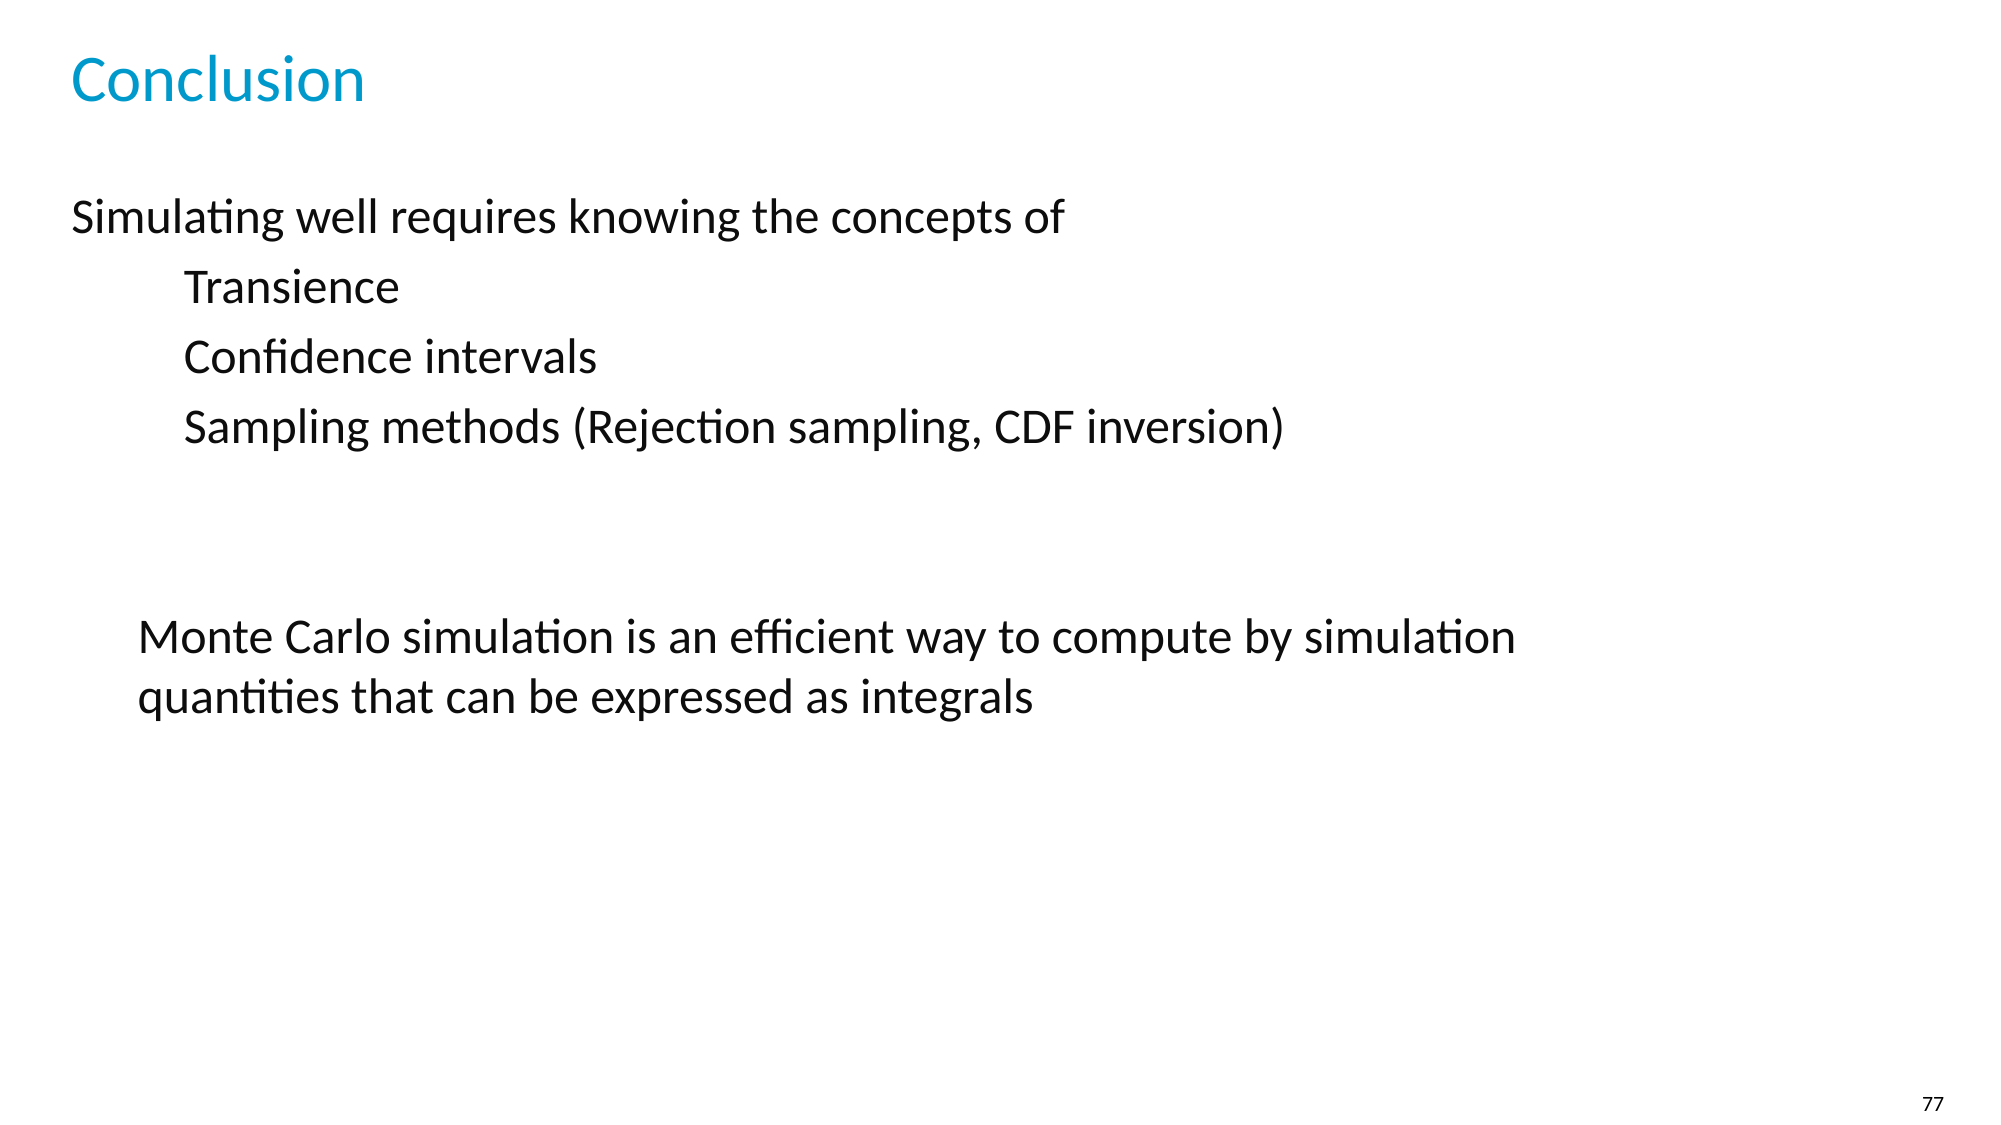

# Conclusion
Simulating well requires knowing the concepts of
Transience
Confidence intervals
Sampling methods (Rejection sampling, CDF inversion)

Monte Carlo simulation is an efficient way to compute by simulation quantities that can be expressed as integrals
77